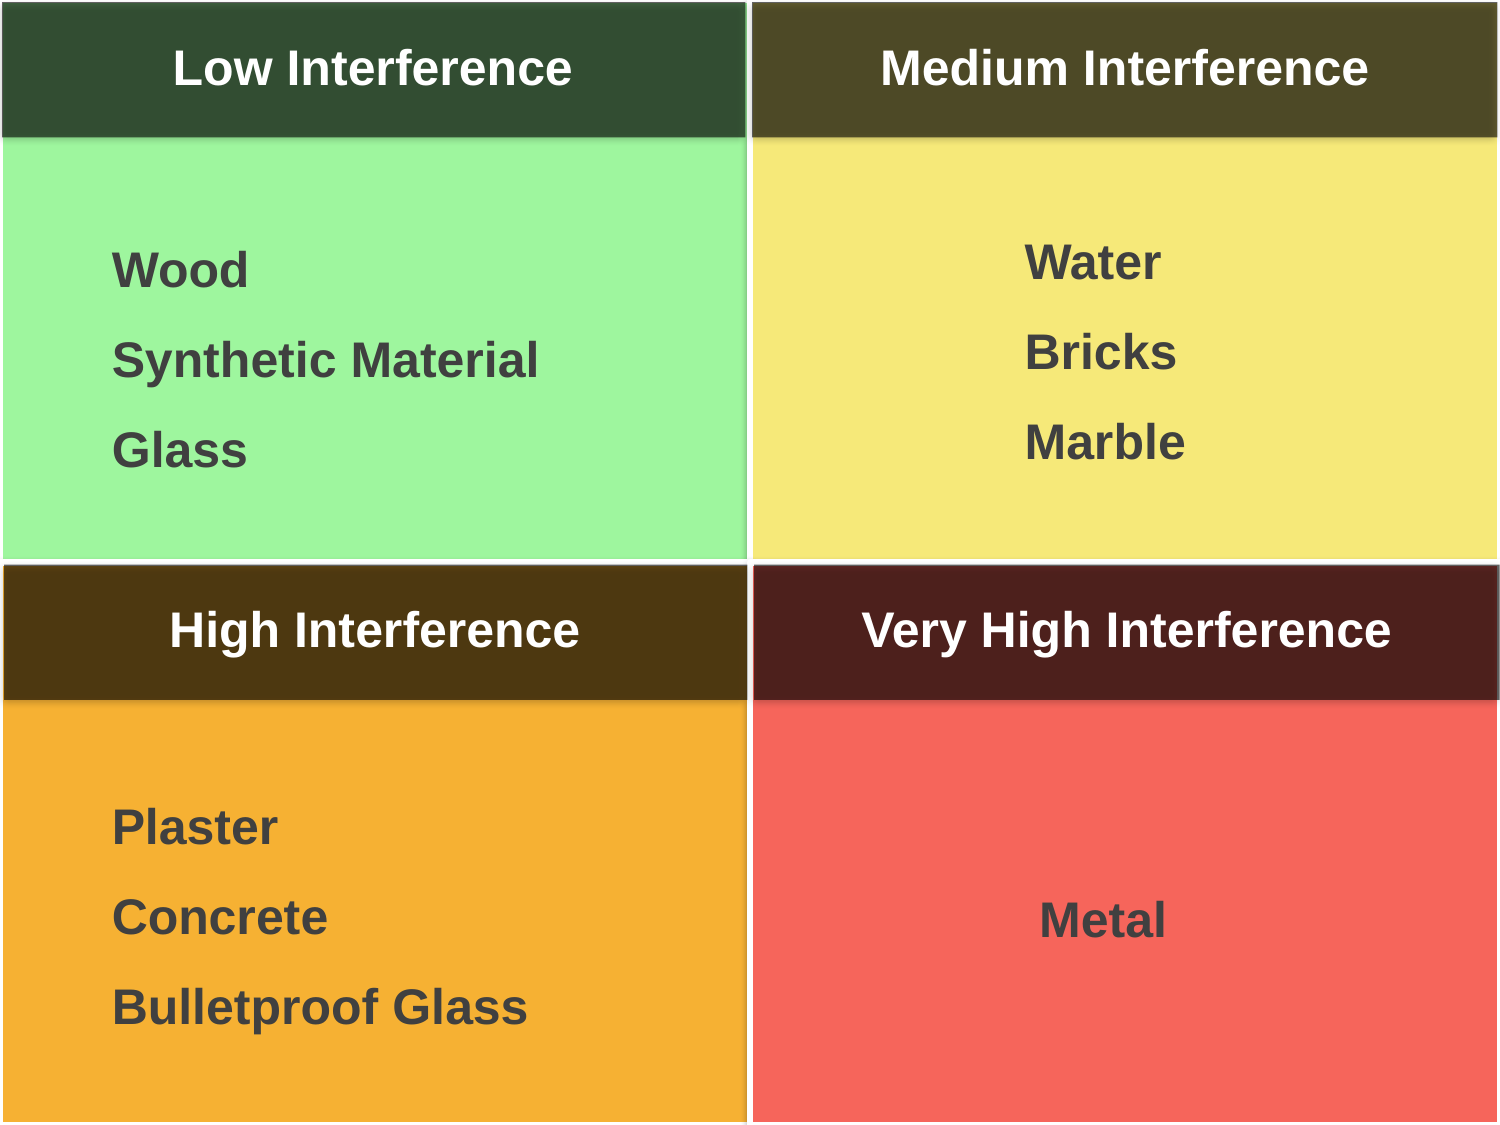

Low Interference
Medium Interference
Water
Bricks
Marble
Wood
Synthetic Material
Glass

High Interference
Very High Interference
Plaster
Concrete
Bulletproof Glass
Metal